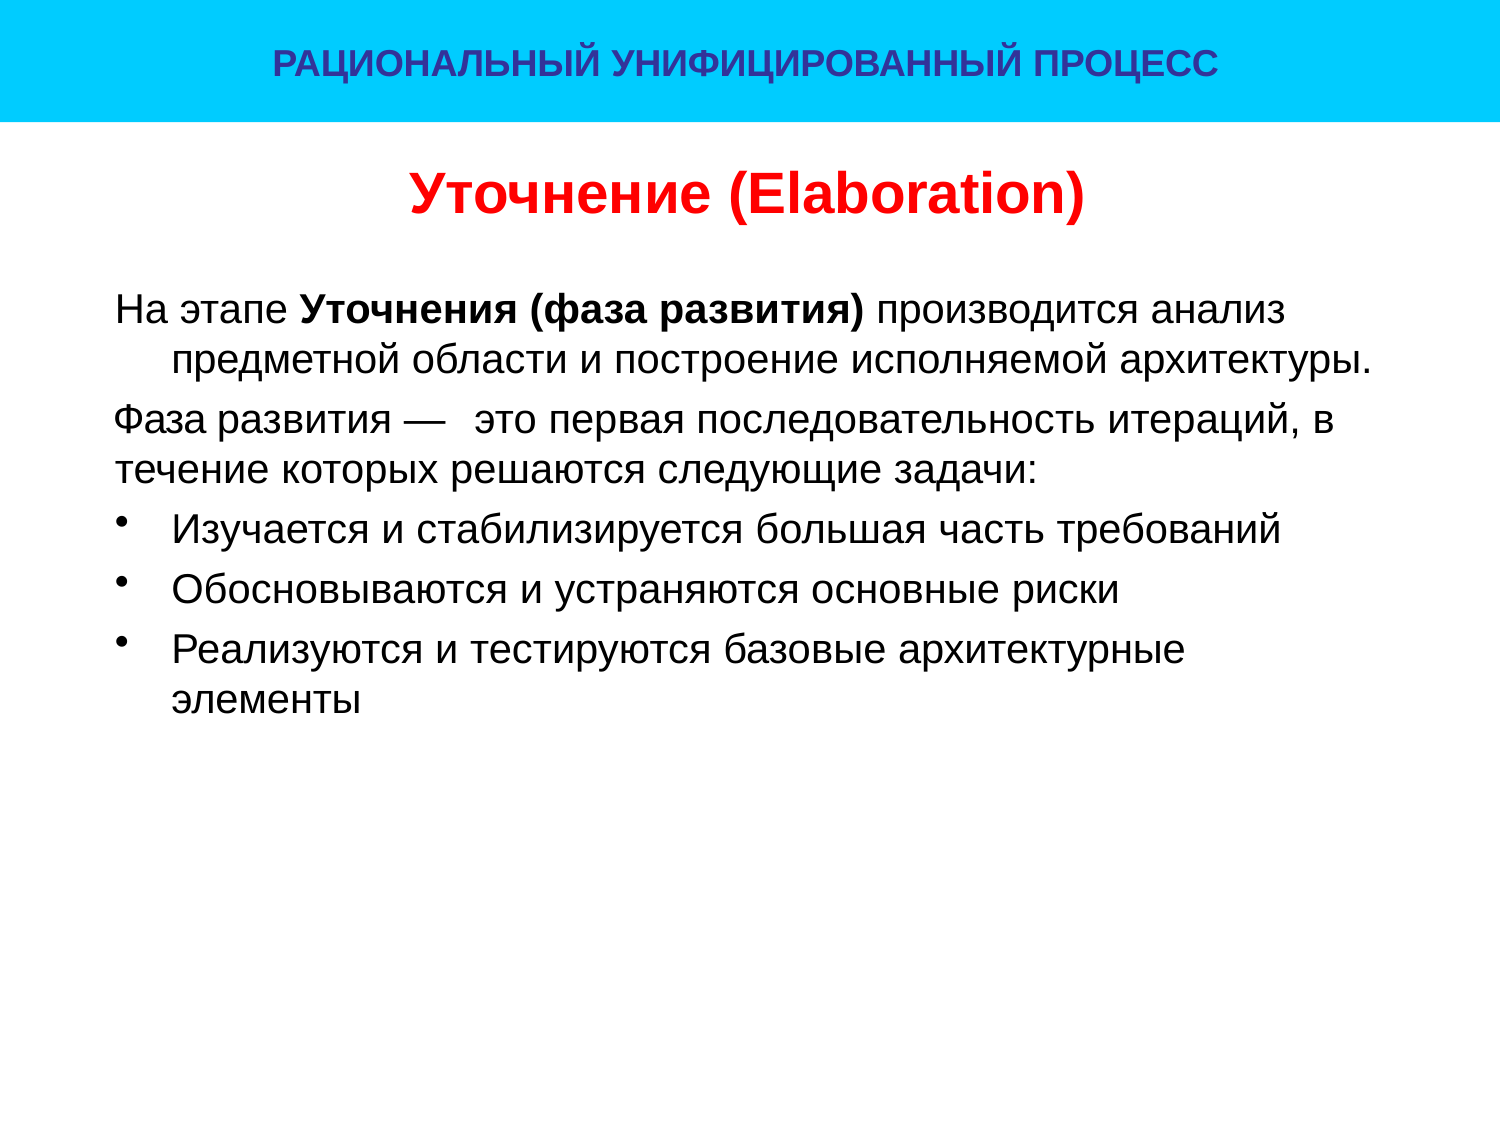

РАЦИОНАЛЬНЫЙ УНИФИЦИРОВАННЫЙ ПРОЦЕСС
# Уточнение (Elaboration)
На этапе Уточнения (фаза развития) производится анализ предметной области и построение исполняемой архитектуры.
Фаза развития — это первая последовательность итераций, в
течение которых решаются следующие задачи:
Изучается и стабилизируется большая часть требований
Обосновываются и устраняются основные риски
Реализуются и тестируются базовые архитектурные элементы